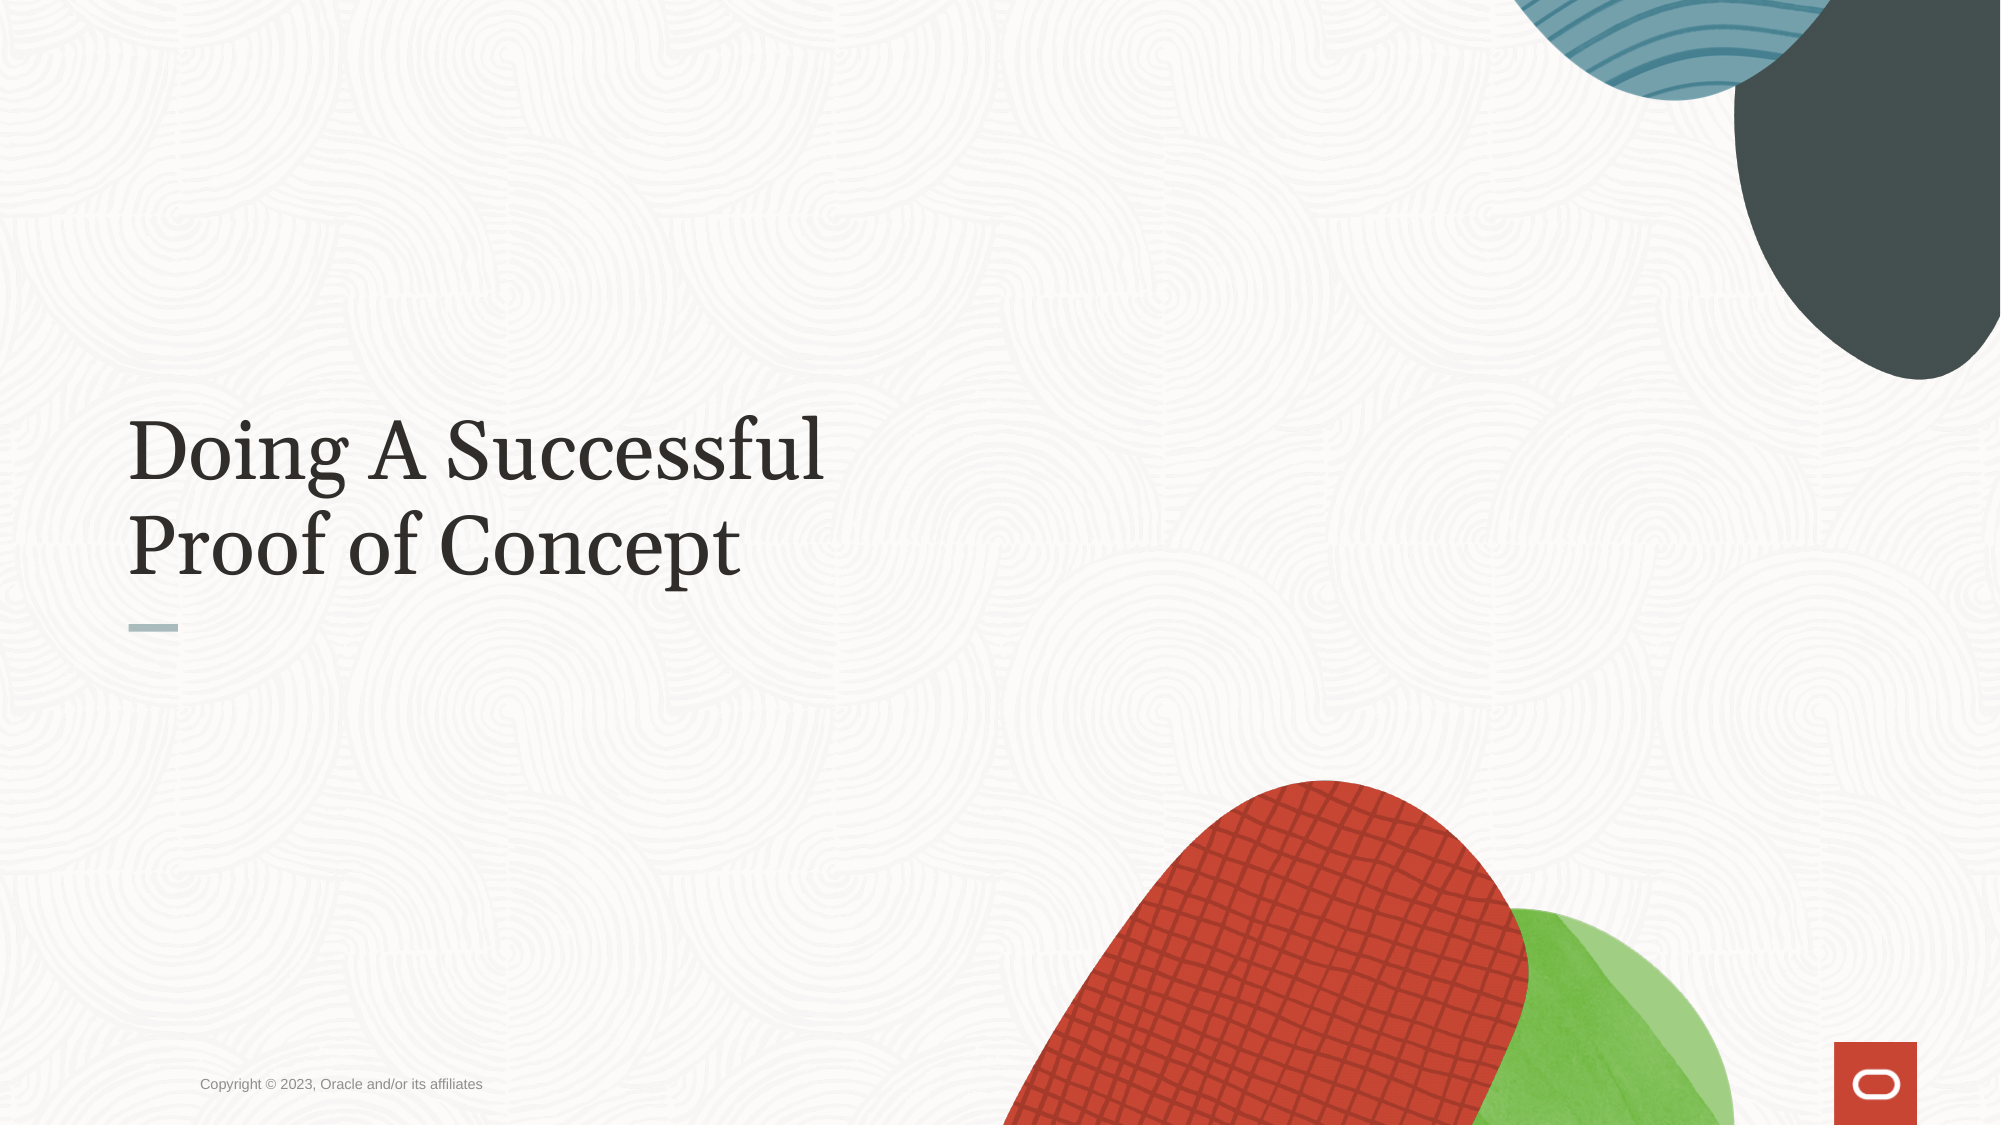

# Doing A Successful Proof of Concept

Copyright © 2023, Oracle and/or its affiliates